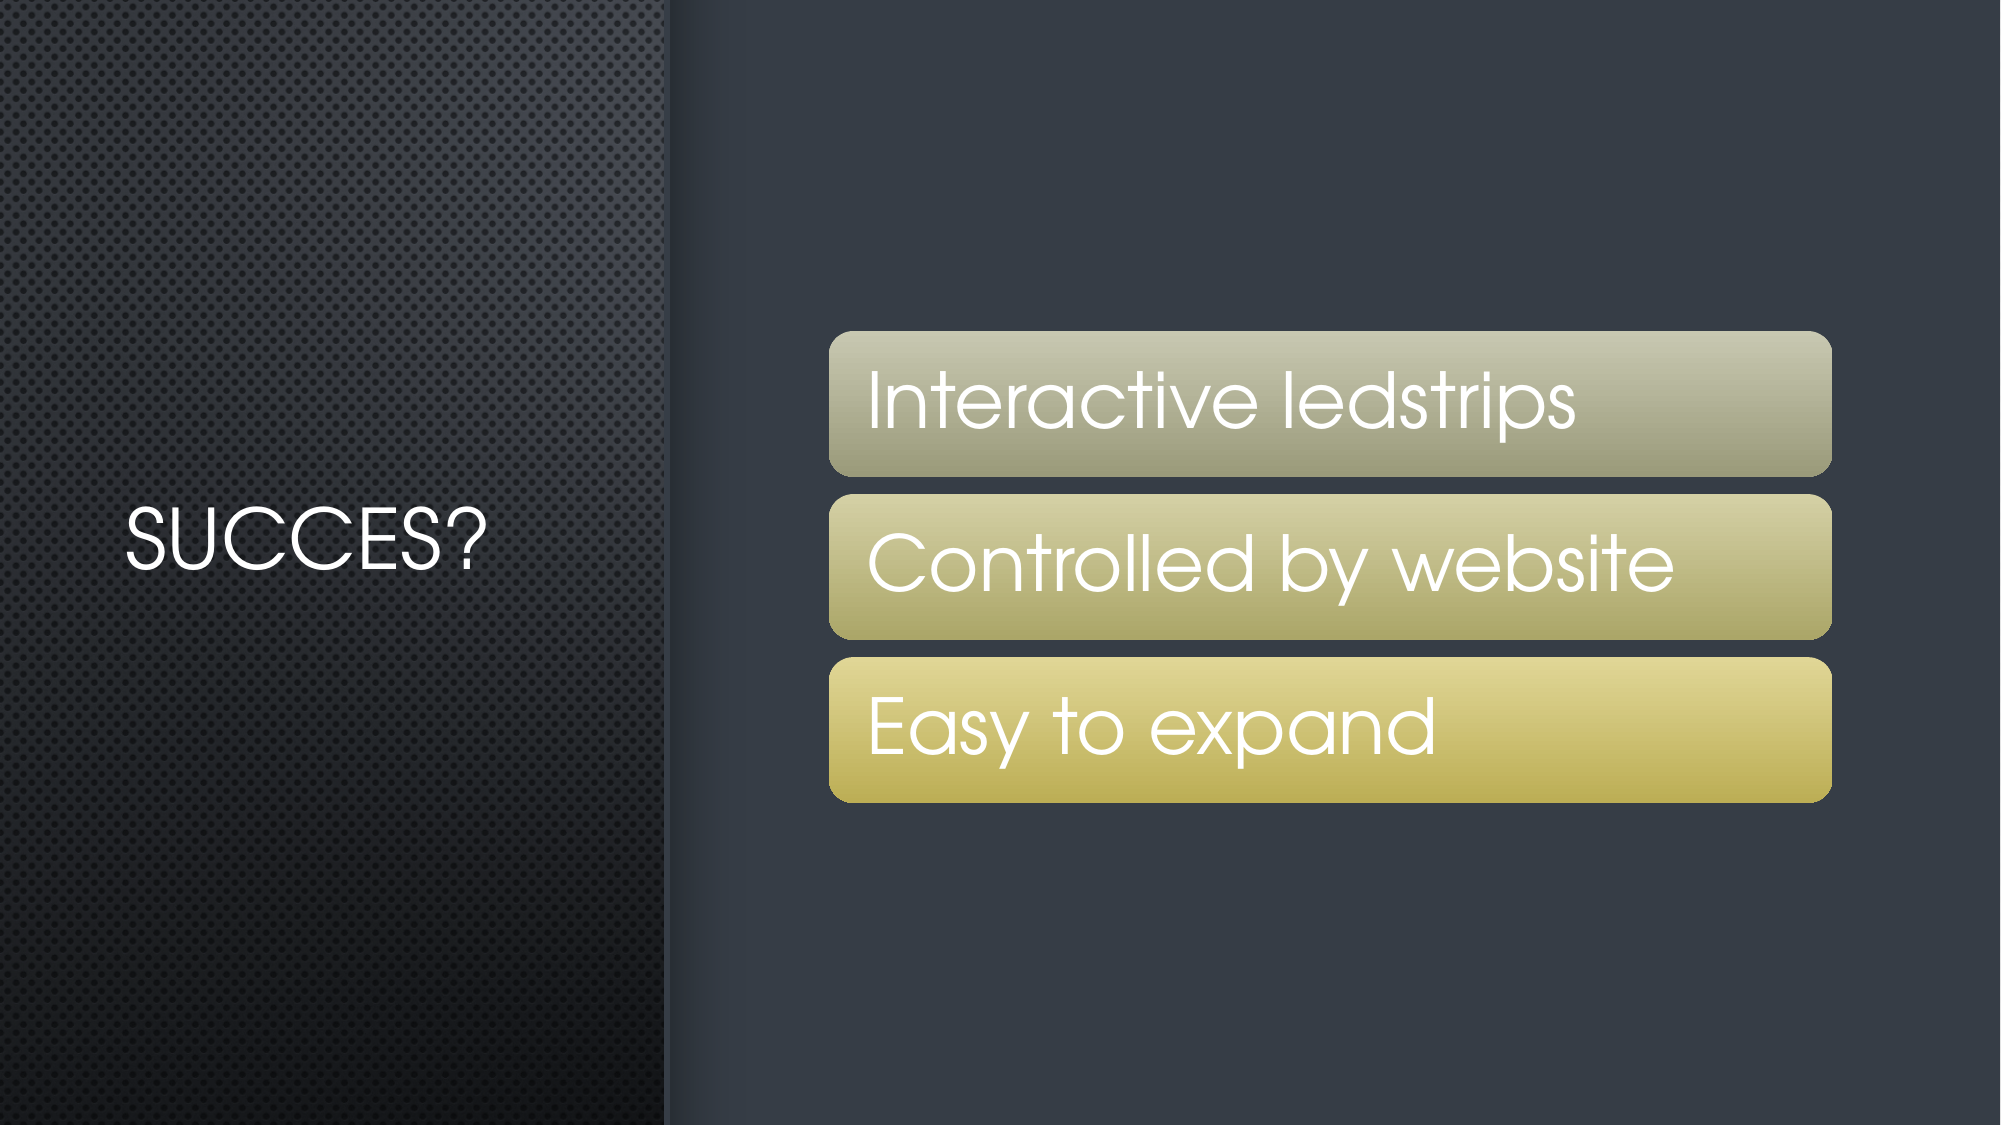

# Succes?
Interactive ledstrips
Controlled by website
Easy to expand